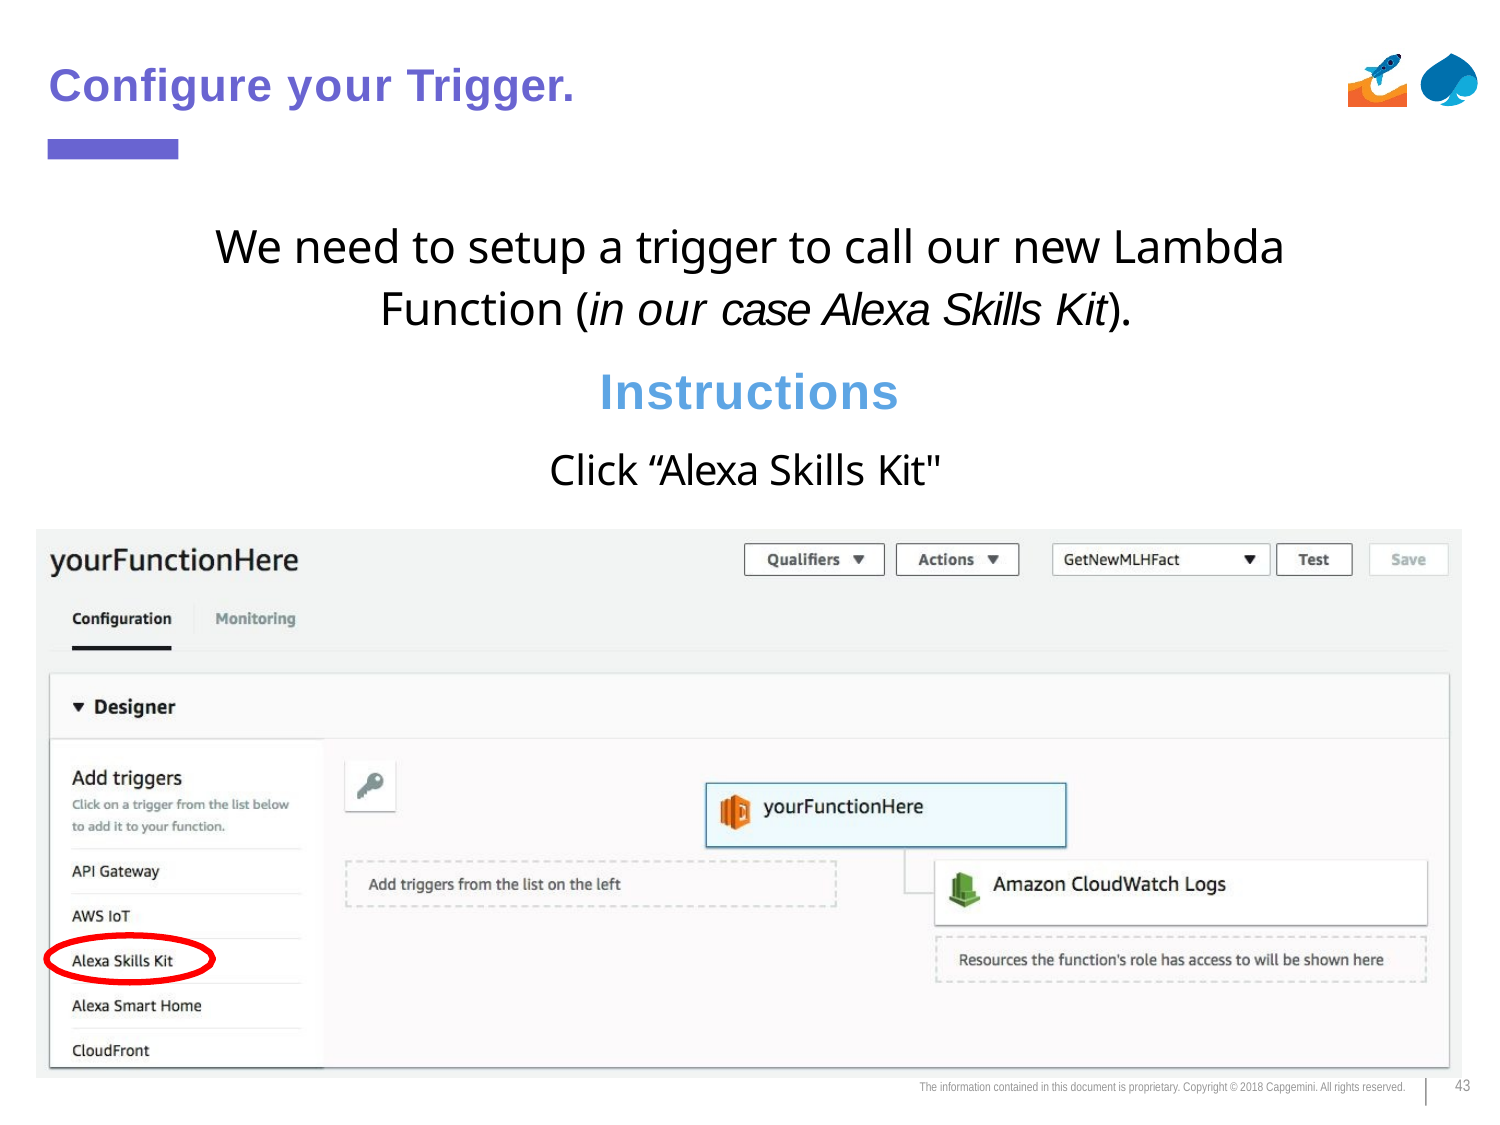

# Configure your Trigger.
We need to setup a trigger to call our new Lambda  Function (in our case Alexa Skills Kit).
Instructions
Click “Alexa Skills Kit"